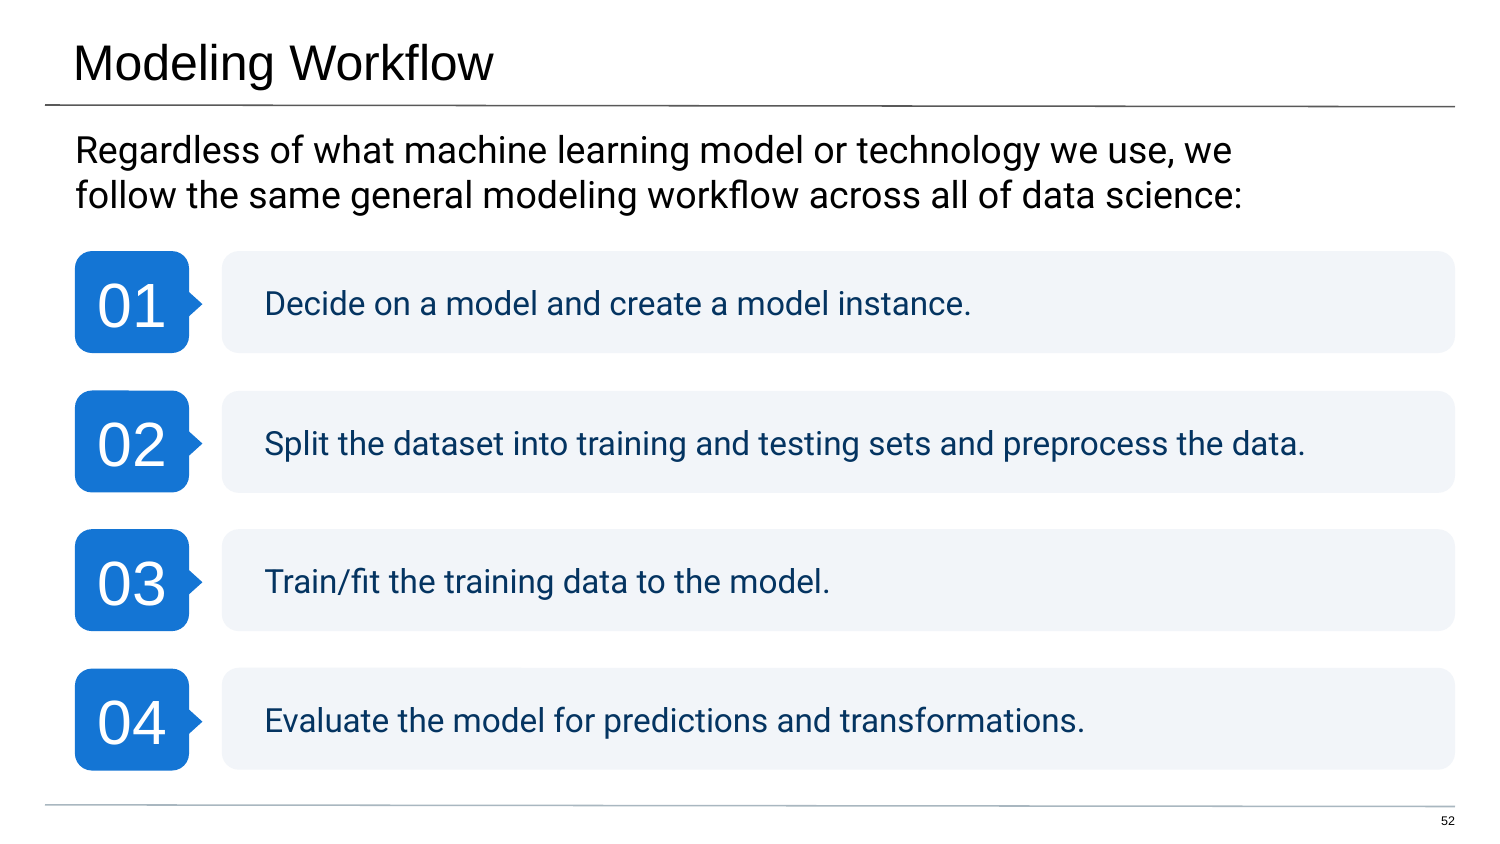

# Modeling Workflow
Regardless of what machine learning model or technology we use, we
follow the same general modeling workflow across all of data science:
01

Decide on a model and create a model instance.
02

Split the dataset into training and testing sets and preprocess the data.
03

Train/fit the training data to the model.
Evaluate the model for predictions and transformations.
04